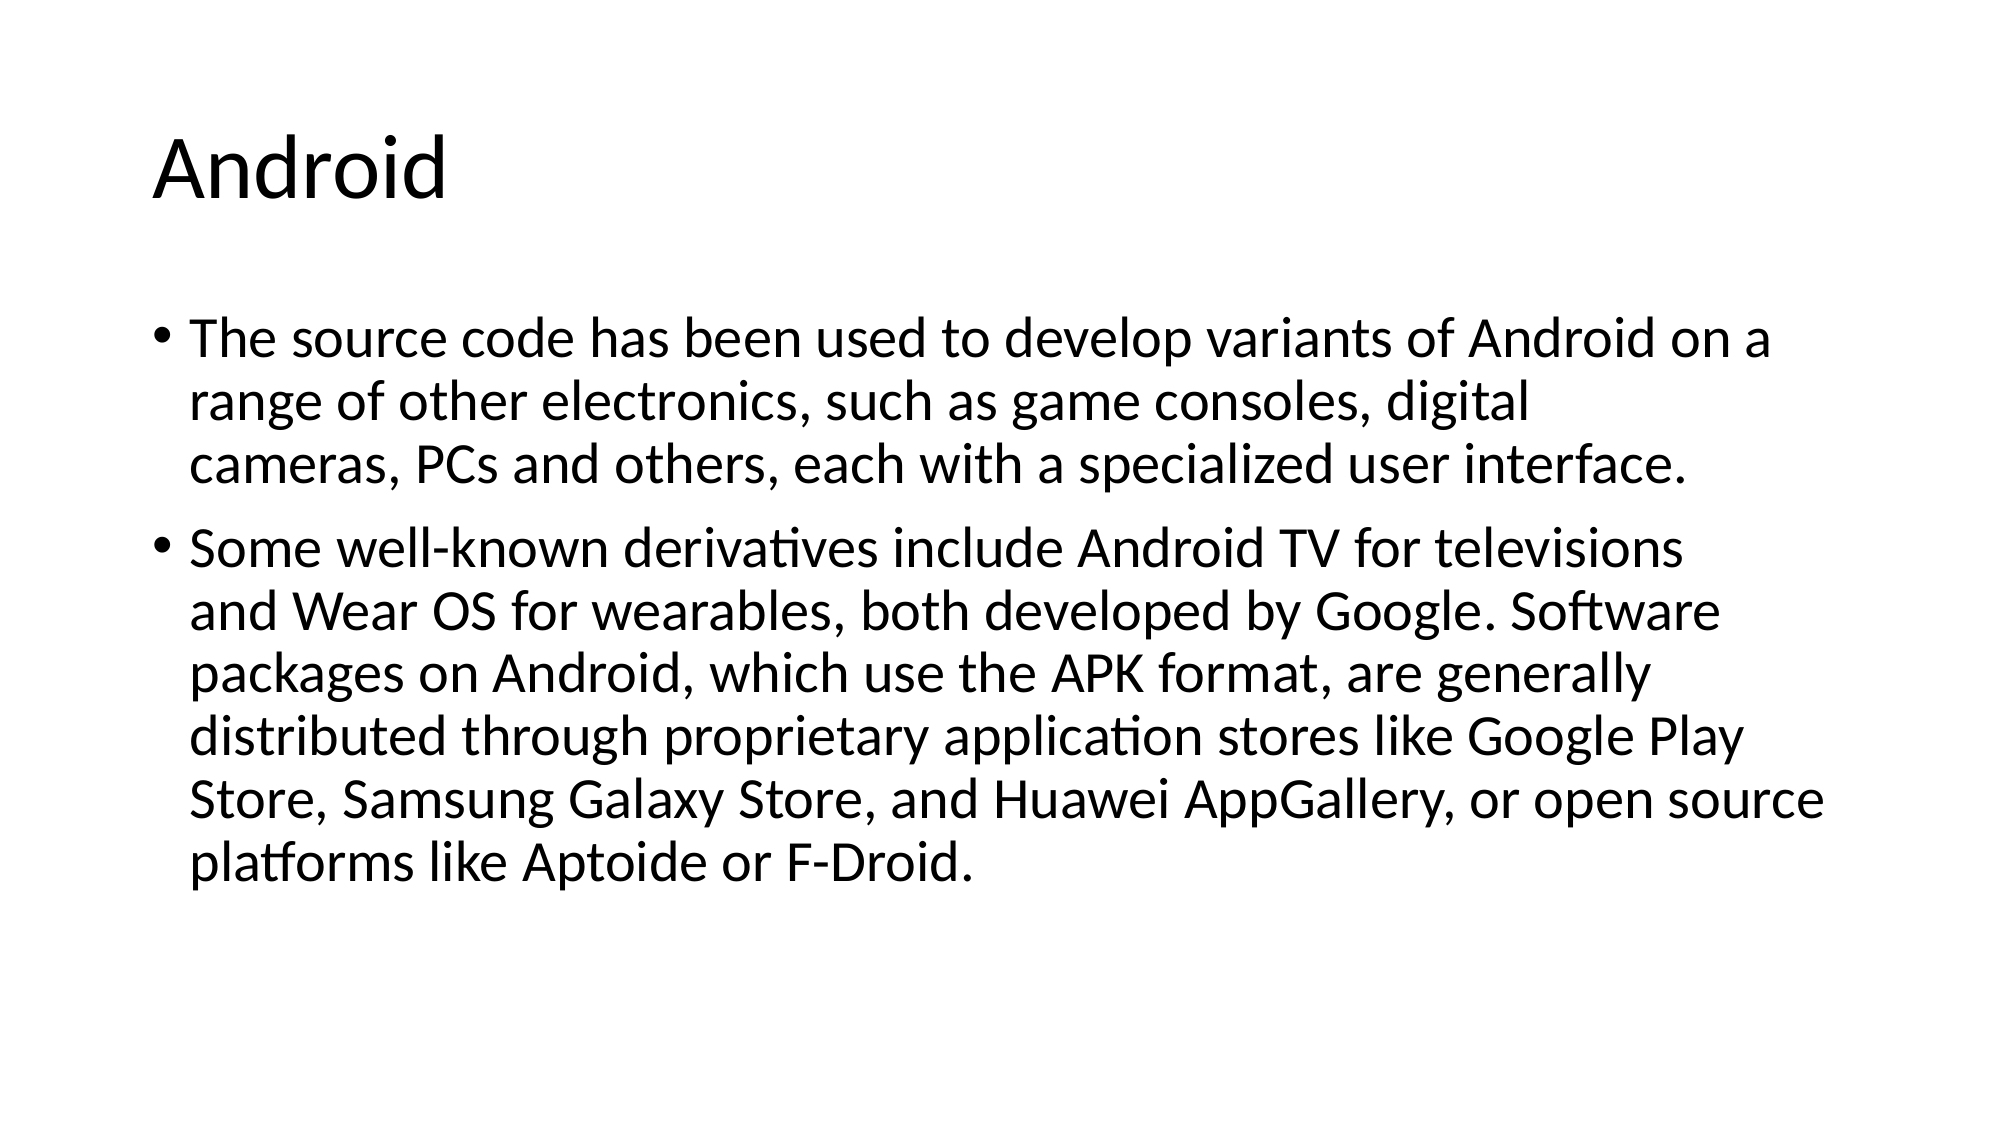

# Android
The source code has been used to develop variants of Android on a range of other electronics, such as game consoles, digital cameras, PCs and others, each with a specialized user interface.
Some well-known derivatives include Android TV for televisions and Wear OS for wearables, both developed by Google. Software packages on Android, which use the APK format, are generally distributed through proprietary application stores like Google Play Store, Samsung Galaxy Store, and Huawei AppGallery, or open source platforms like Aptoide or F-Droid.